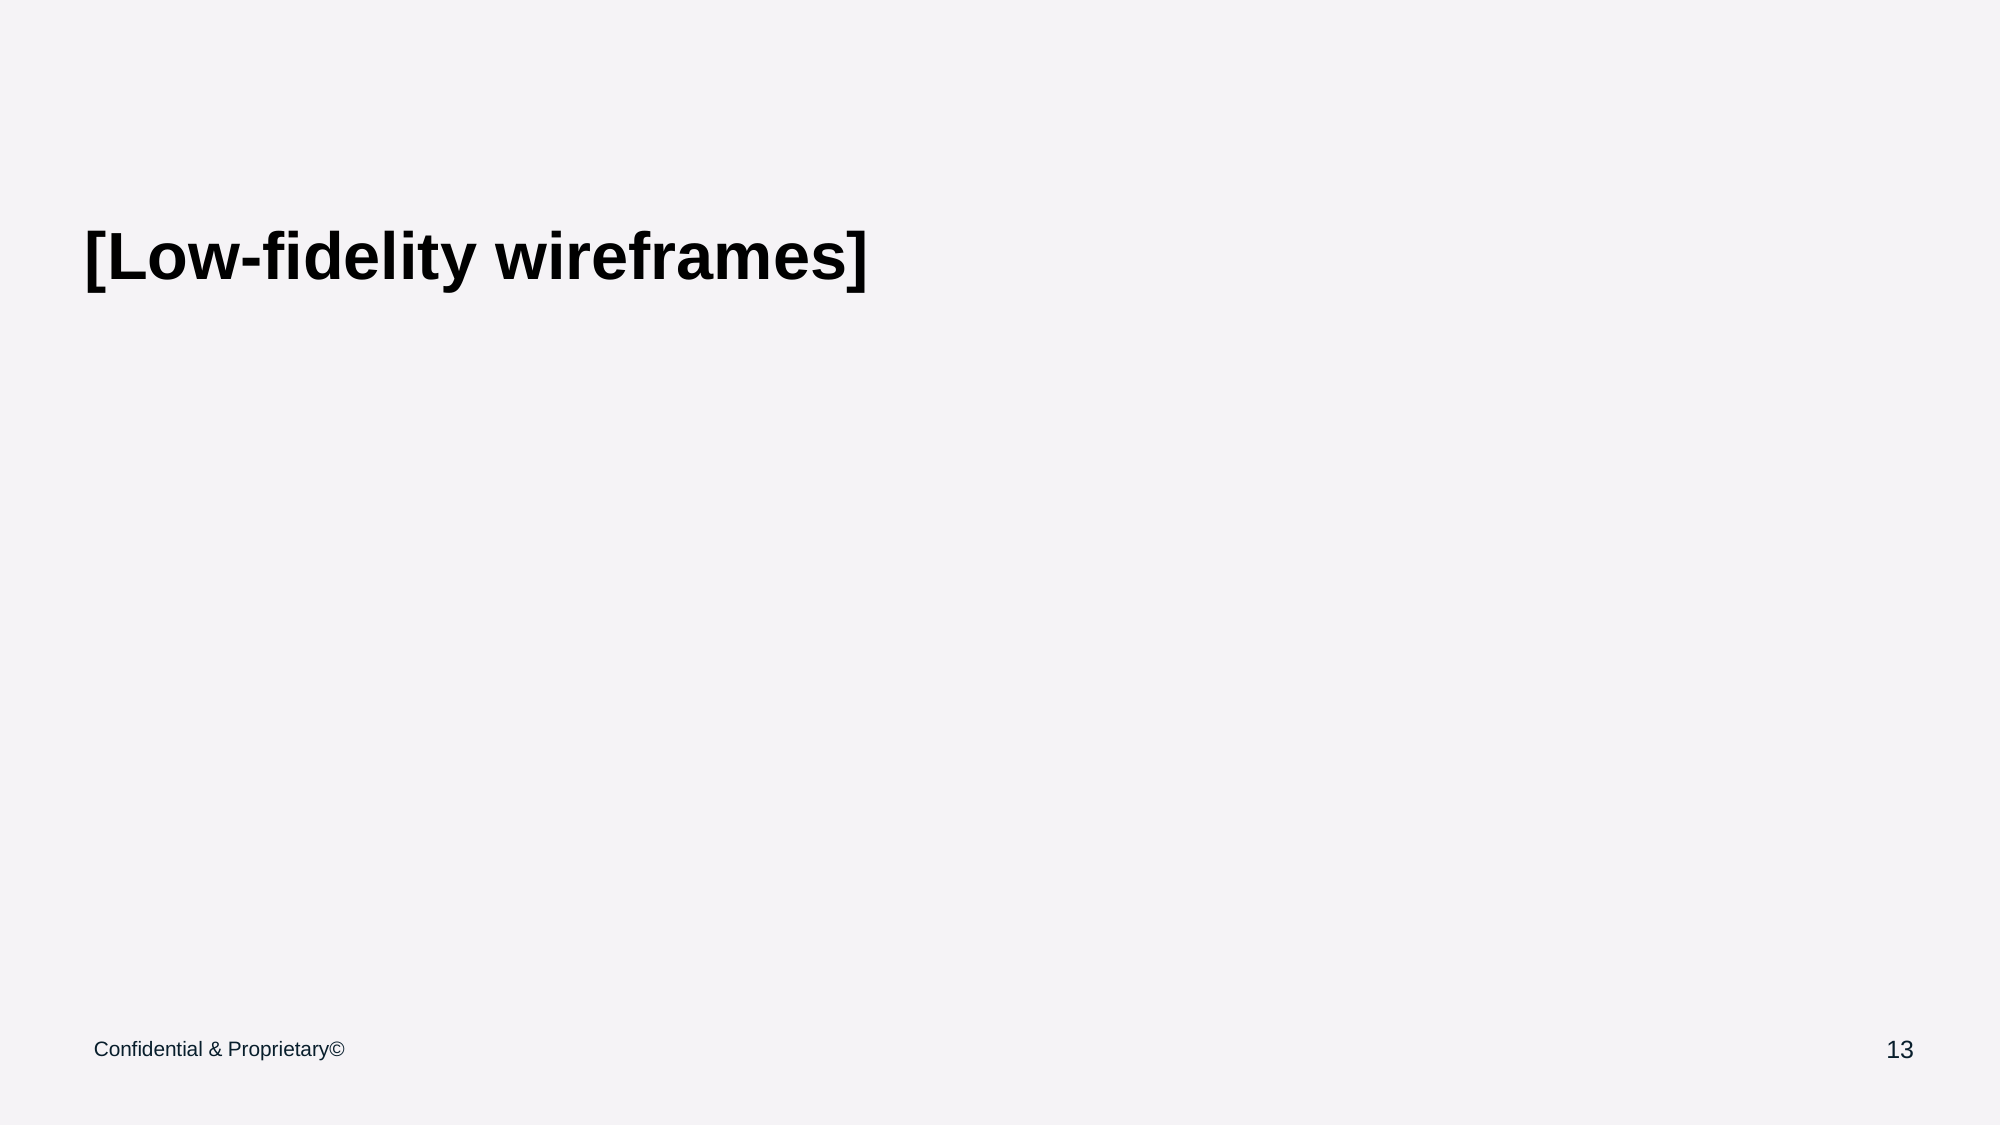

# [Low-fidelity wireframes]

Confidential & Proprietary©
13